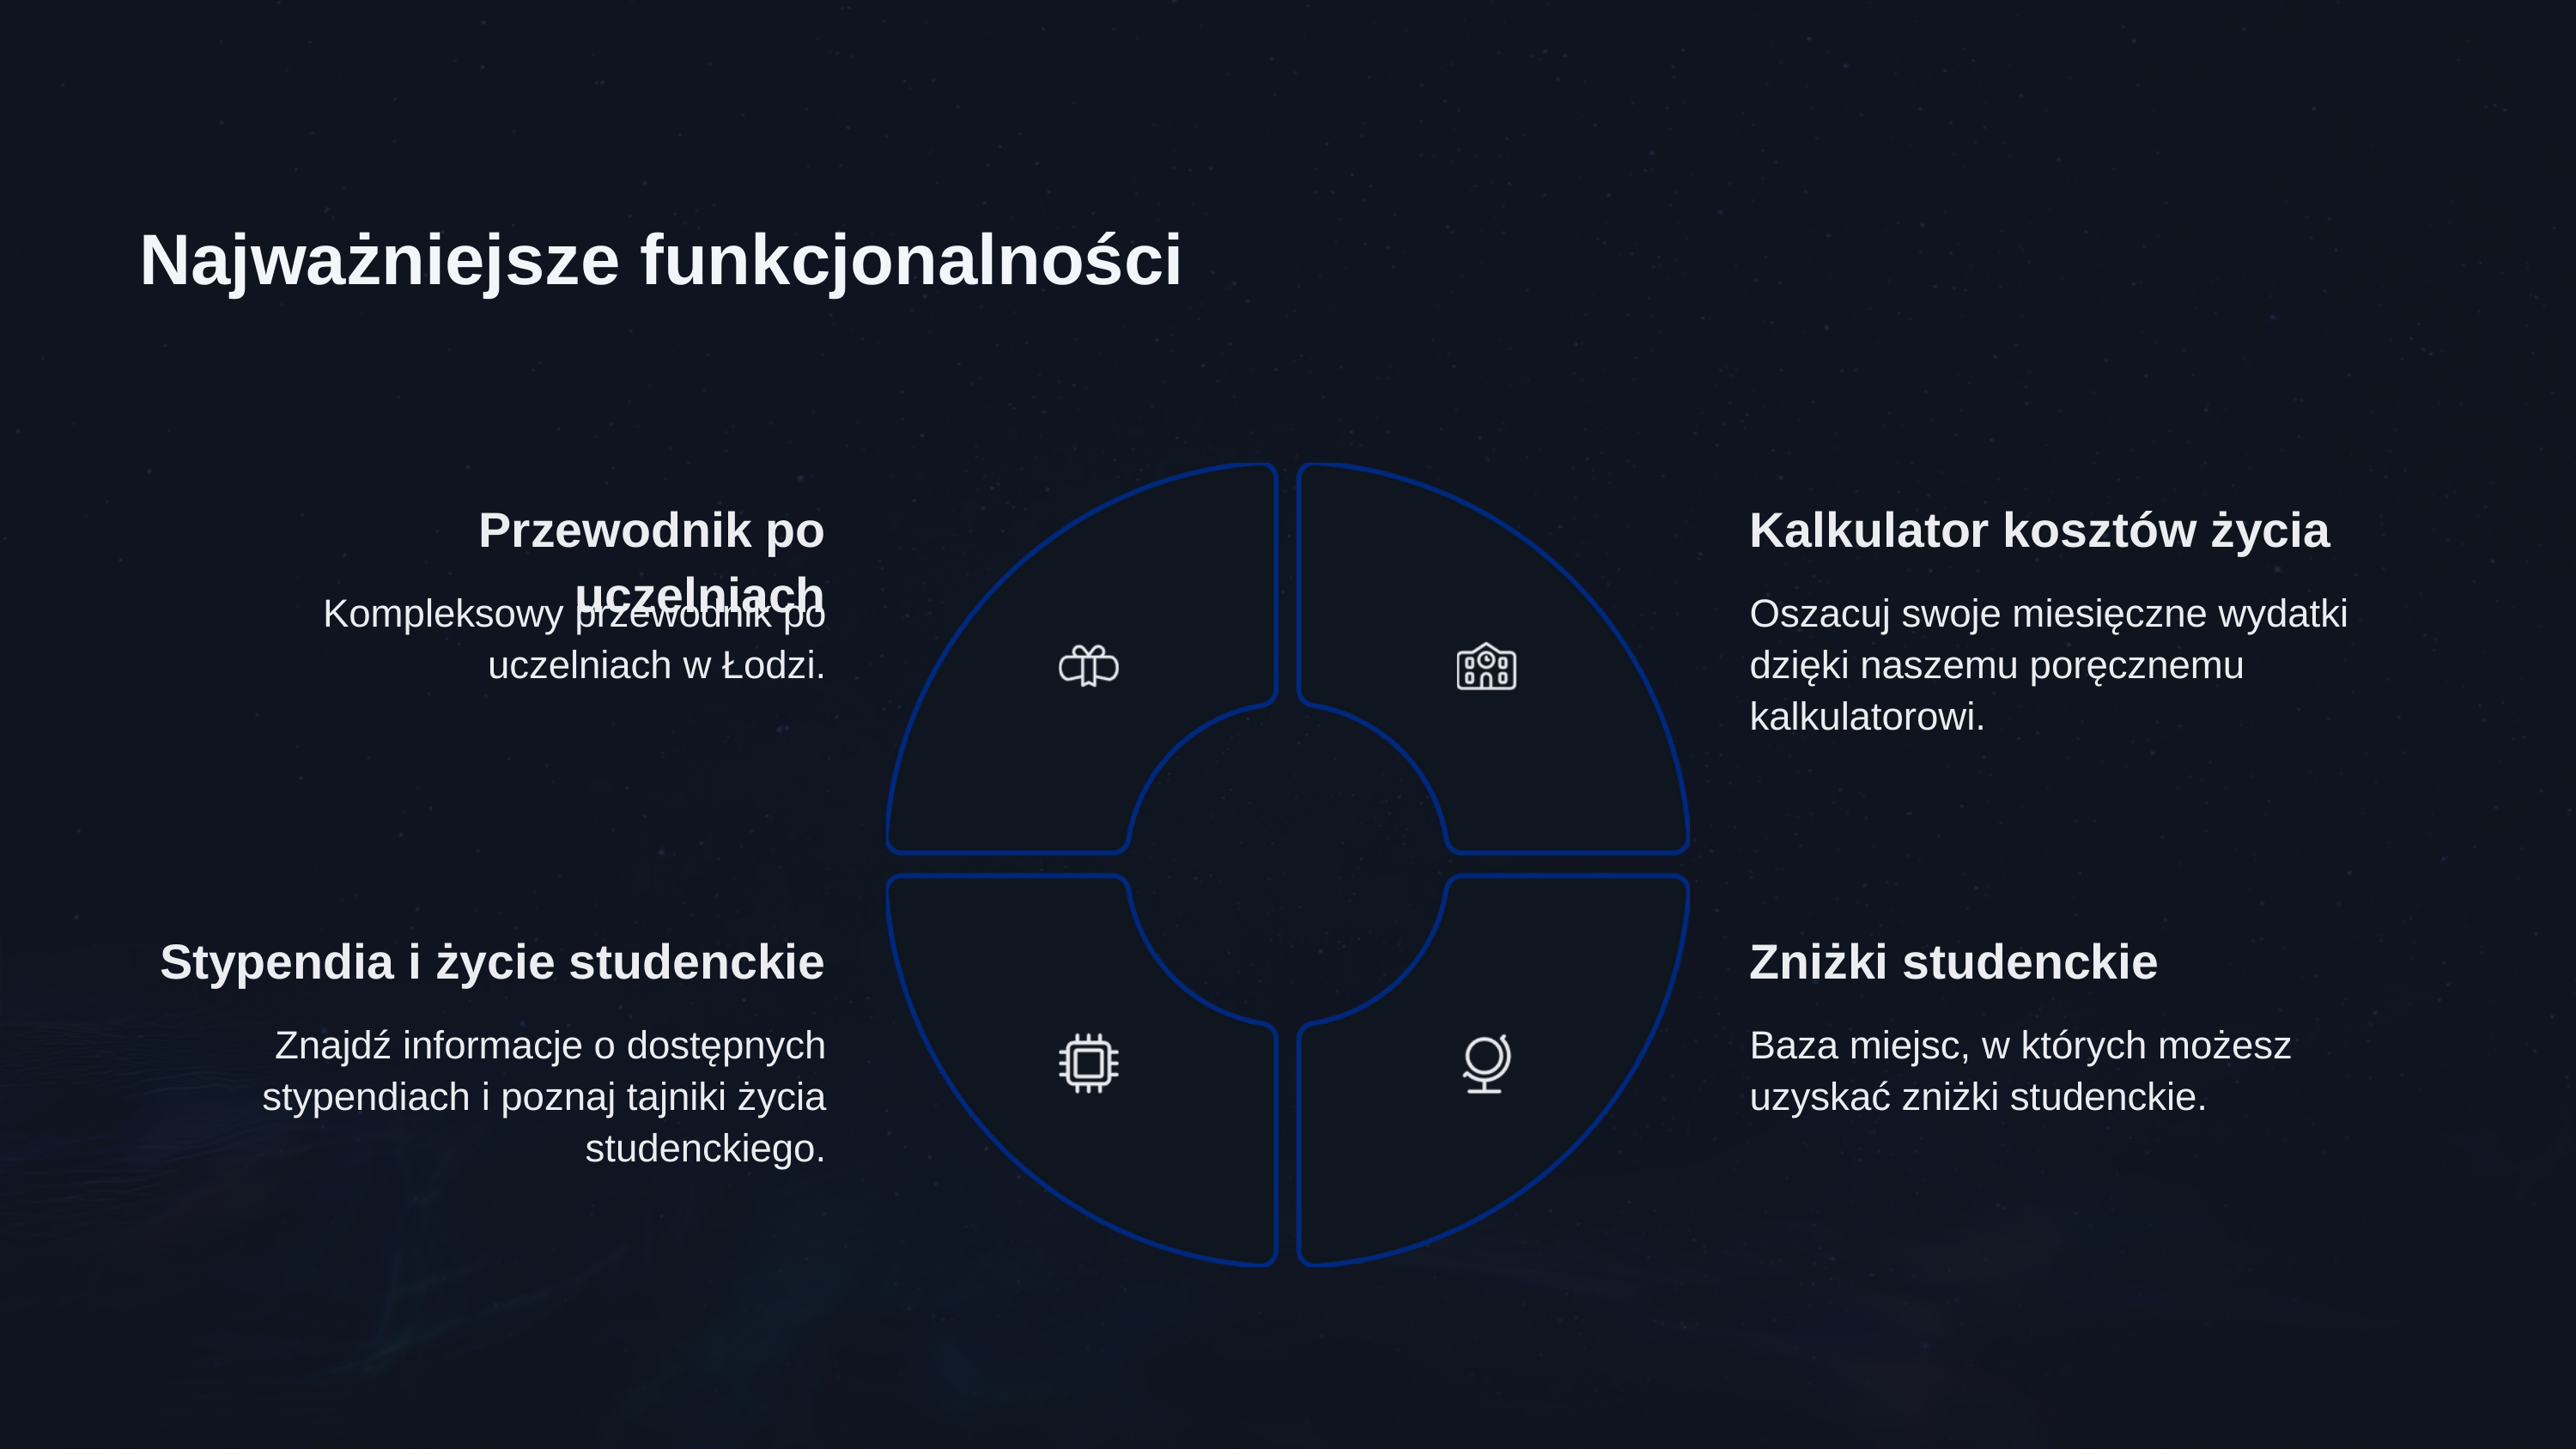

Najważniejsze funkcjonalności

Przewodnik po uczelniach
Kalkulator kosztów życia
Kompleksowy przewodnik po uczelniach w Łodzi.
Oszacuj swoje miesięczne wydatki dzięki naszemu poręcznemu kalkulatorowi.

Stypendia i życie studenckie
Zniżki studenckie
Znajdź informacje o dostępnych stypendiach i poznaj tajniki życia studenckiego.
Baza miejsc, w których możesz uzyskać zniżki studenckie.